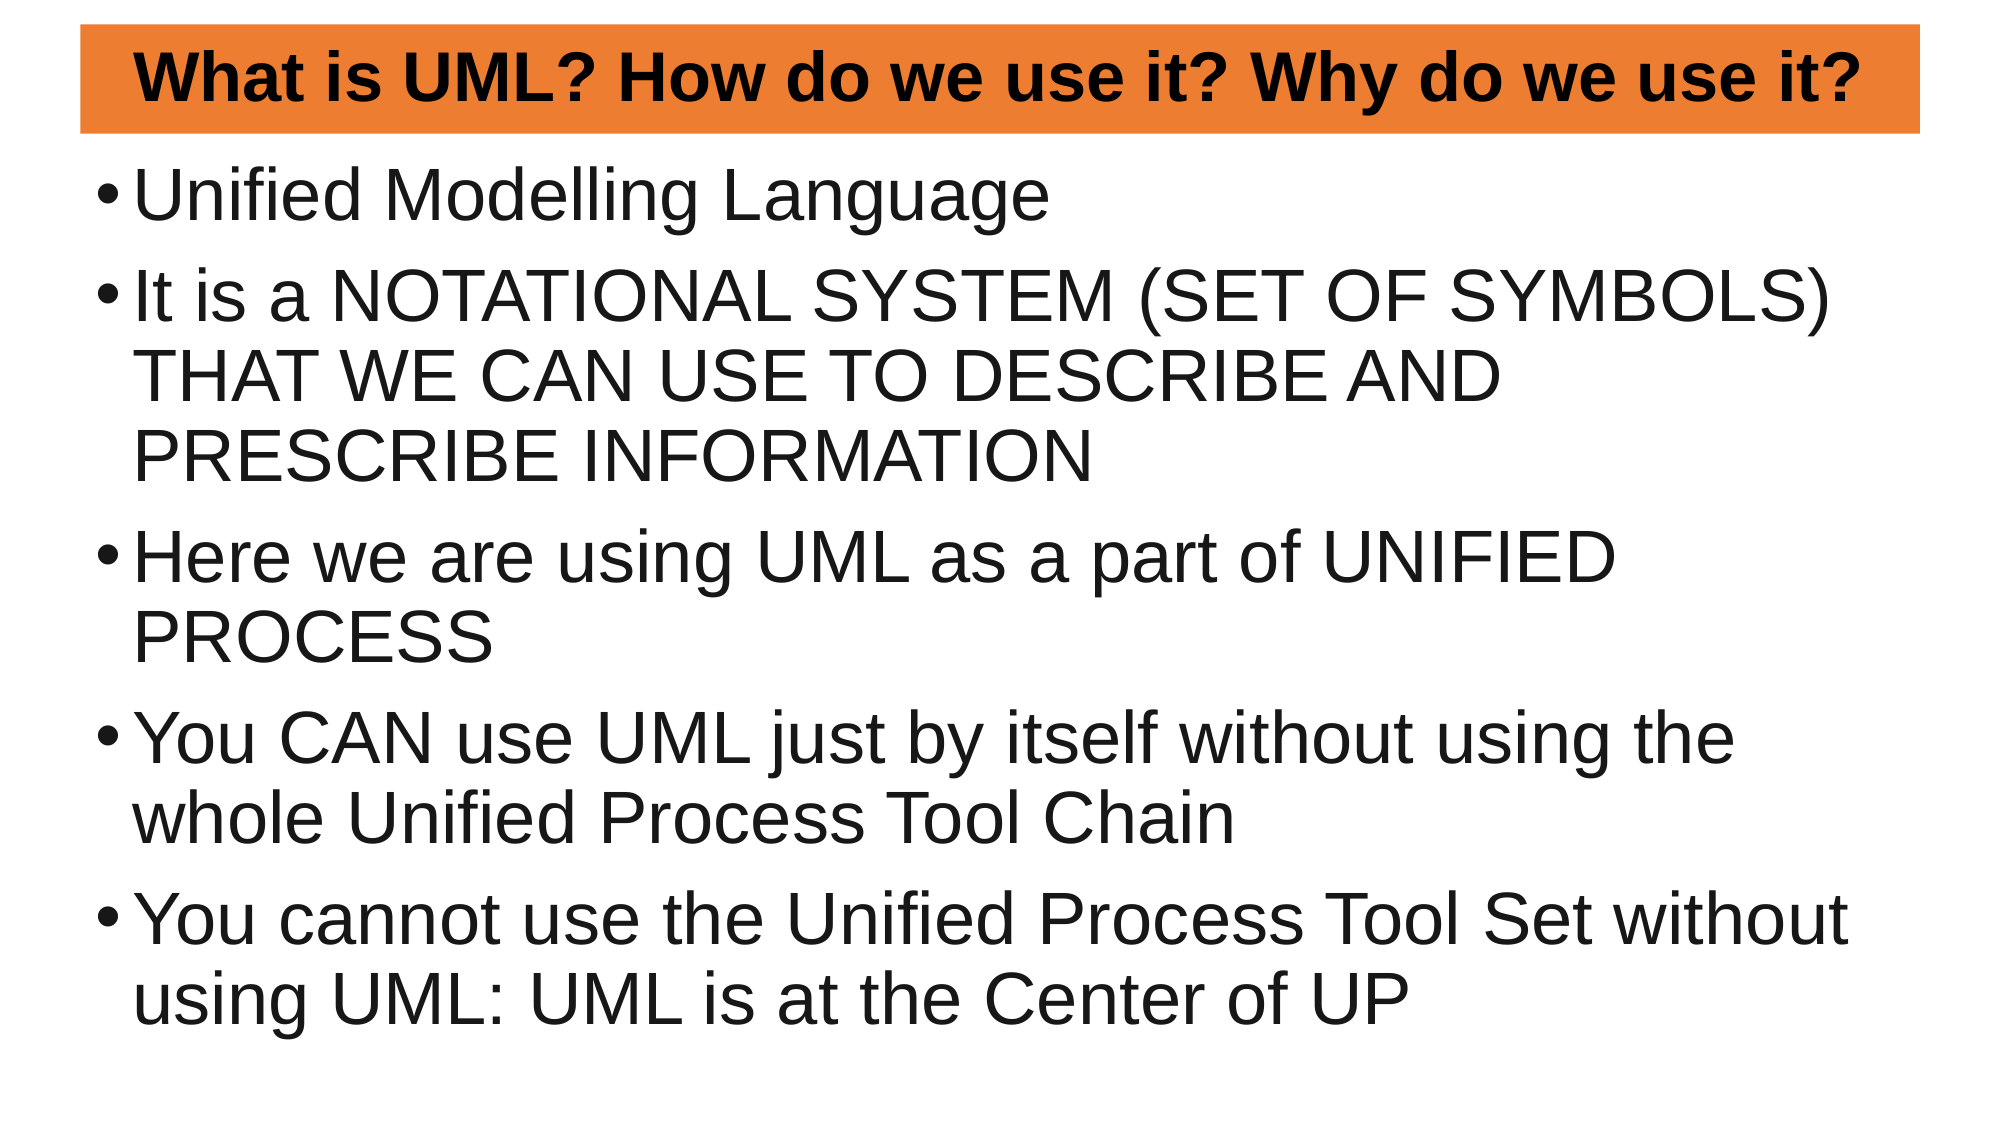

# What is UML? How do we use it? Why do we use it?
Unified Modelling Language
It is a NOTATIONAL SYSTEM (SET OF SYMBOLS) THAT WE CAN USE TO DESCRIBE AND PRESCRIBE INFORMATION
Here we are using UML as a part of UNIFIED PROCESS
You CAN use UML just by itself without using the whole Unified Process Tool Chain
You cannot use the Unified Process Tool Set without using UML: UML is at the Center of UP